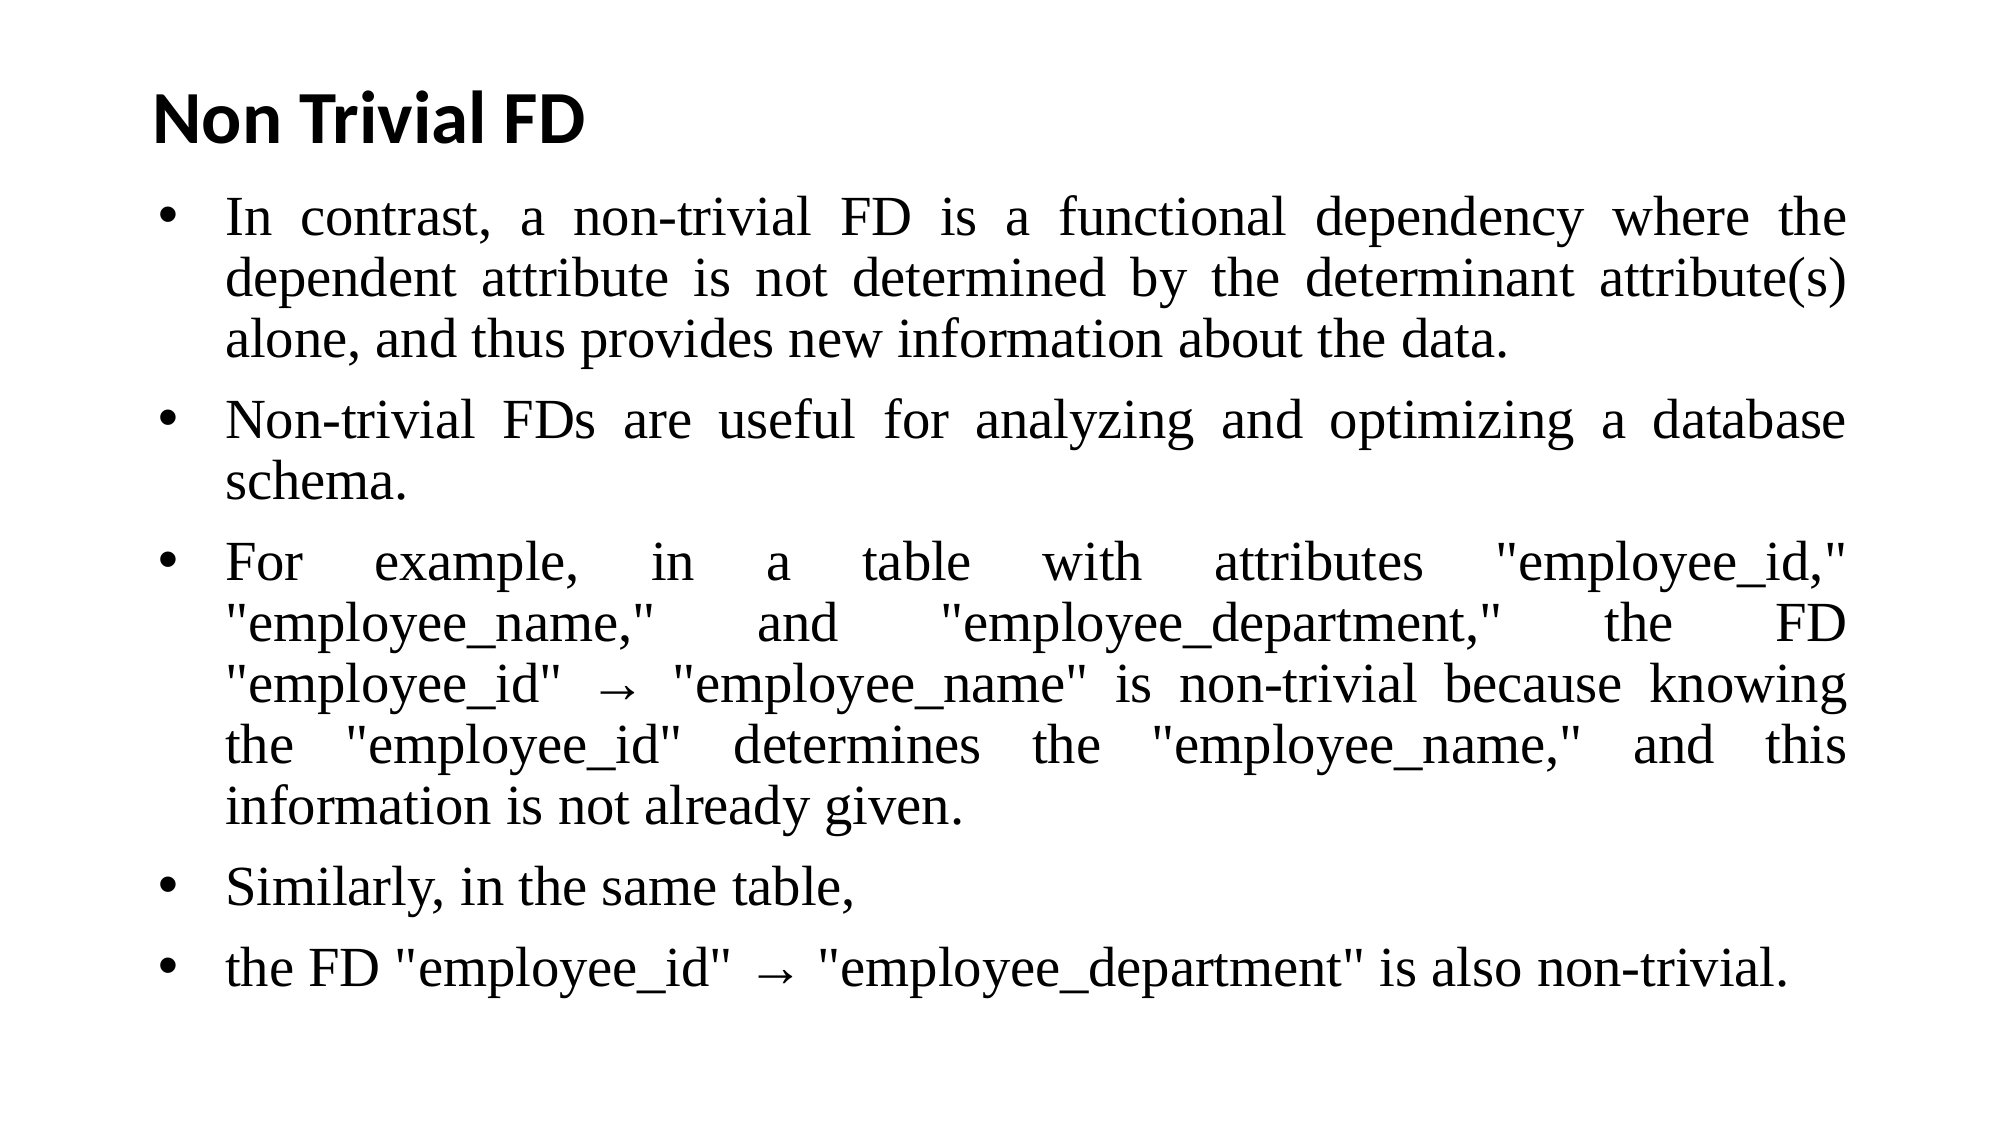

# Non Trivial FD
In contrast, a non-trivial FD is a functional dependency where the dependent attribute is not determined by the determinant attribute(s) alone, and thus provides new information about the data.
Non-trivial FDs are useful for analyzing and optimizing a database schema.
For example, in a table with attributes "employee_id," "employee_name," and "employee_department," the FD "employee_id" → "employee_name" is non-trivial because knowing the "employee_id" determines the "employee_name," and this information is not already given.
Similarly, in the same table,
the FD "employee_id" → "employee_department" is also non-trivial.